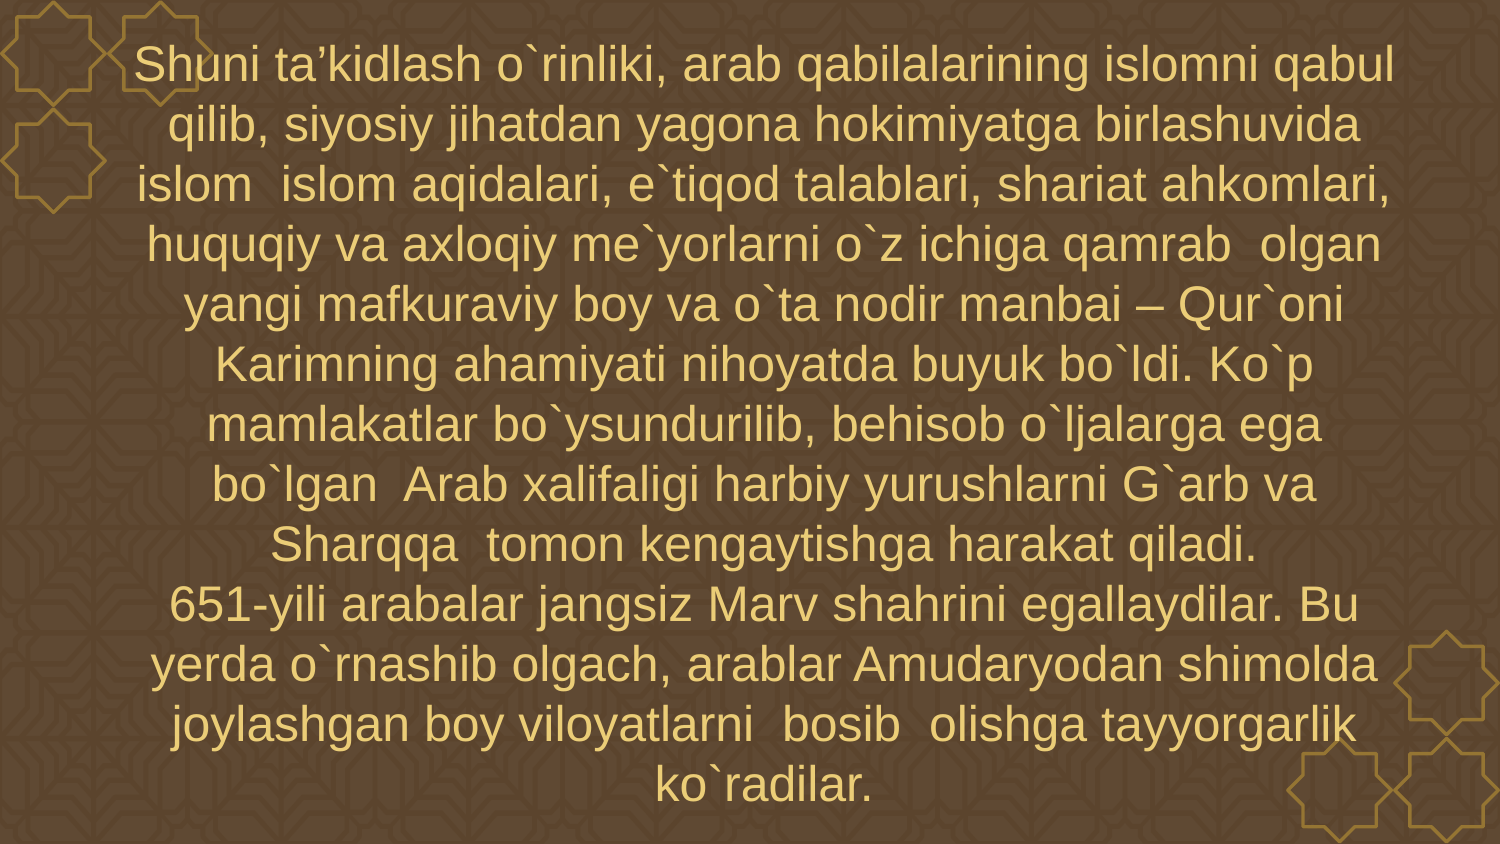

# Shuni ta’kidlash o`rinliki, arab qabilalarining islomni qabul qilib, siyosiy jihatdan yagona hokimiyatga birlashuvida islom  islom aqidalari, e`tiqod talablari, shariat ahkomlari, huquqiy va axloqiy me`yorlarni o`z ichiga qamrab  olgan yangi mafkuraviy boy va o`ta nodir manbai – Qur`oni Karimning ahamiyati nihoyatda buyuk bo`ldi. Ko`p mamlakatlar bo`ysundurilib, behisob o`ljalarga ega bo`lgan  Arab xalifaligi harbiy yurushlarni G`arb va Sharqqa  tomon kengaytishga harakat qiladi. 651-yili arabalar jangsiz Marv shahrini egallaydilar. Bu yerda o`rnashib olgach, arablar Amudaryodan shimolda joylashgan boy viloyatlarni  bosib  olishga tayyorgarlik ko`radilar.